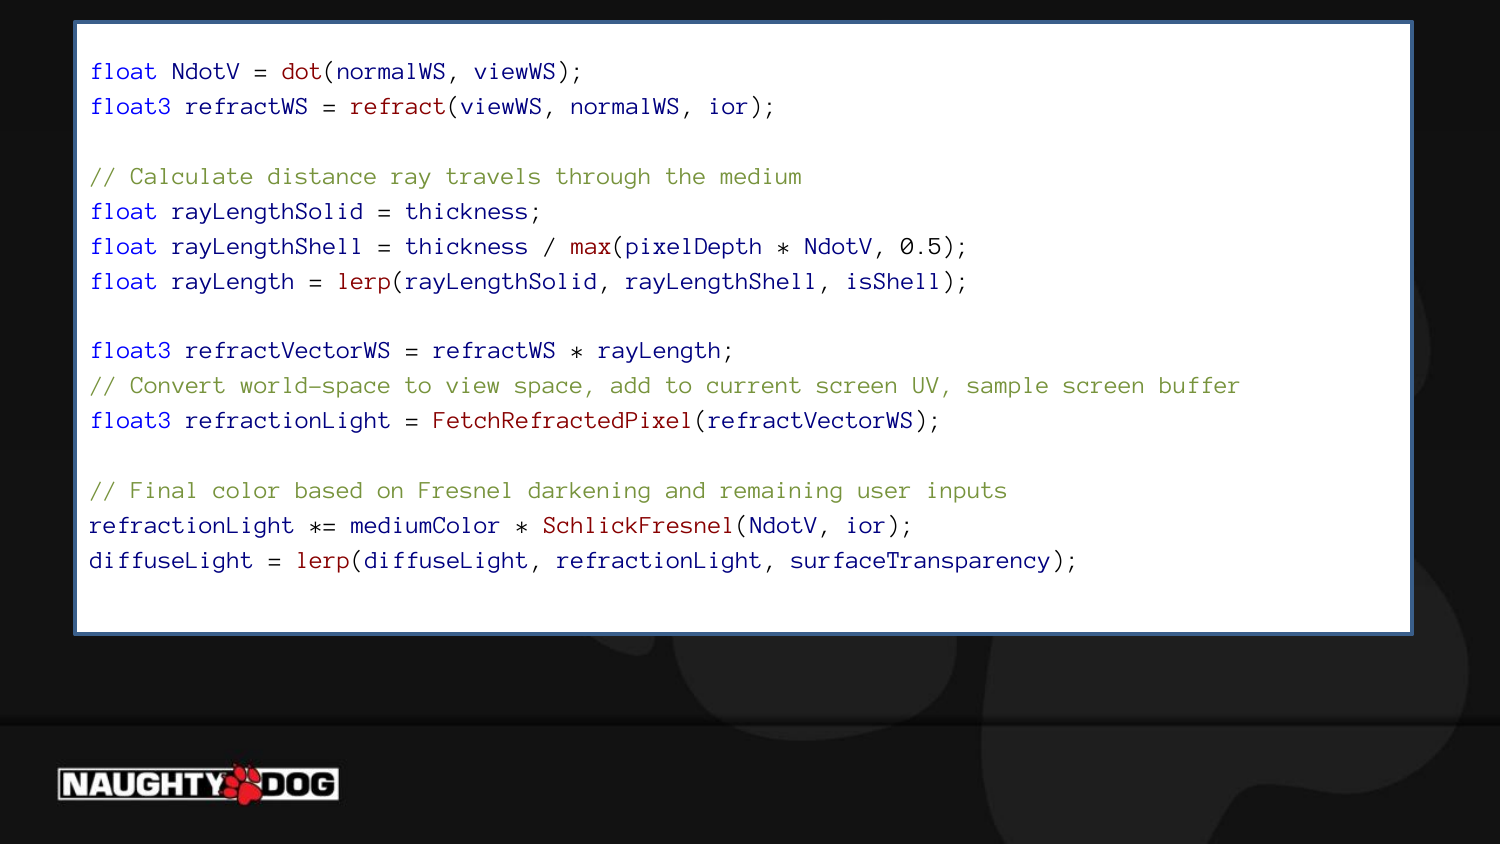

float NdotV = dot(normalWS, viewWS);
float3 refractWS = refract(viewWS, normalWS, ior);

// Calculate distance ray travels through the medium
float rayLengthSolid = thickness;
float rayLengthShell = thickness / max(pixelDepth * NdotV, 0.5);
float rayLength = lerp(rayLengthSolid, rayLengthShell, isShell);

float3 refractVectorWS = refractWS * rayLength;
// Convert world-space to view space, add to current screen UV, sample screen buffer
float3 refractionLight = FetchRefractedPixel(refractVectorWS);

// Final color based on Fresnel darkening and remaining user inputs
refractionLight *= mediumColor * SchlickFresnel(NdotV, ior);
diffuseLight = lerp(diffuseLight, refractionLight, surfaceTransparency);